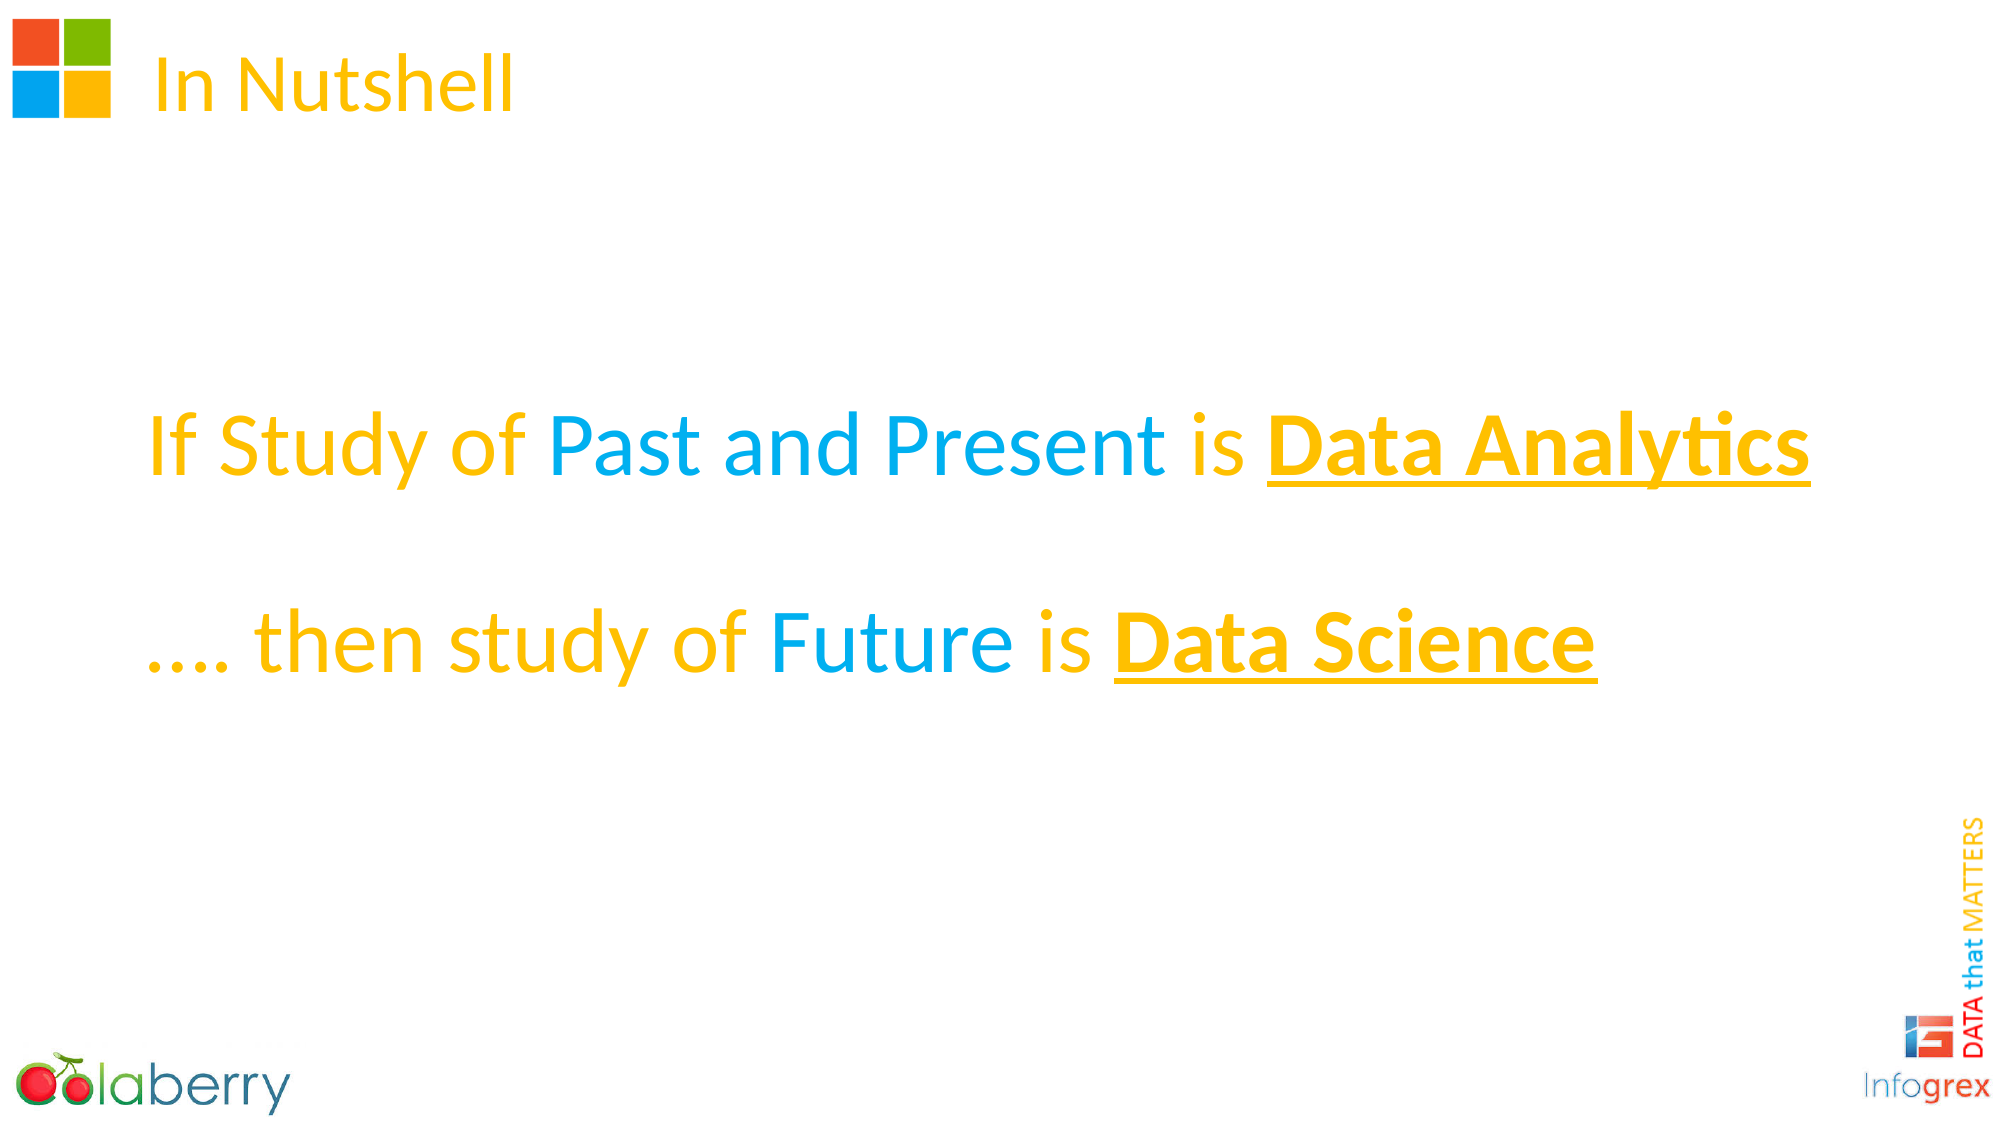

# In Nutshell
If Study of Past and Present is Data Analytics
…. then study of Future is Data Science